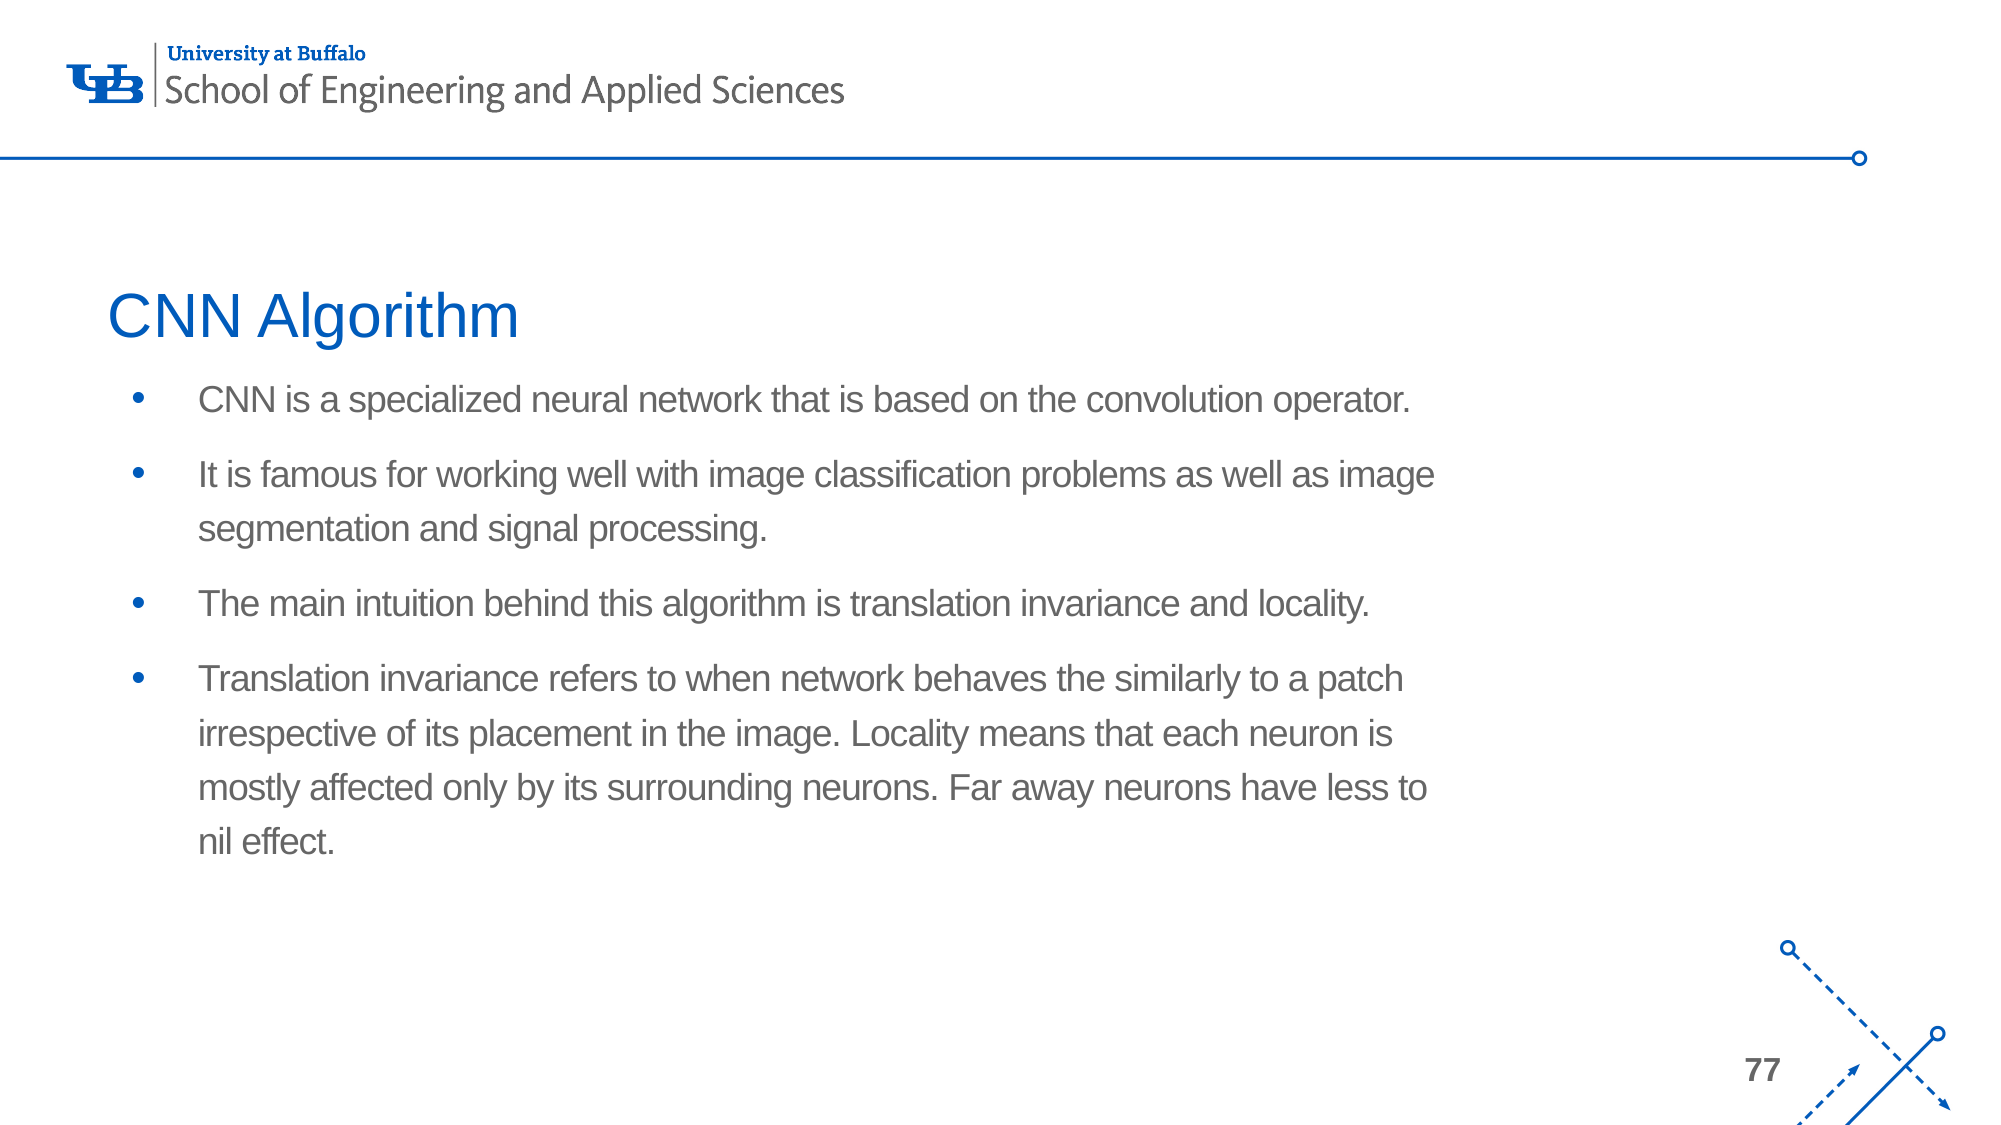

# CNN Algorithm
CNN is a specialized neural network that is based on the convolution operator.
It is famous for working well with image classification problems as well as image segmentation and signal processing.
The main intuition behind this algorithm is translation invariance and locality.
Translation invariance refers to when network behaves the similarly to a patch irrespective of its placement in the image. Locality means that each neuron is mostly affected only by its surrounding neurons. Far away neurons have less to nil effect.